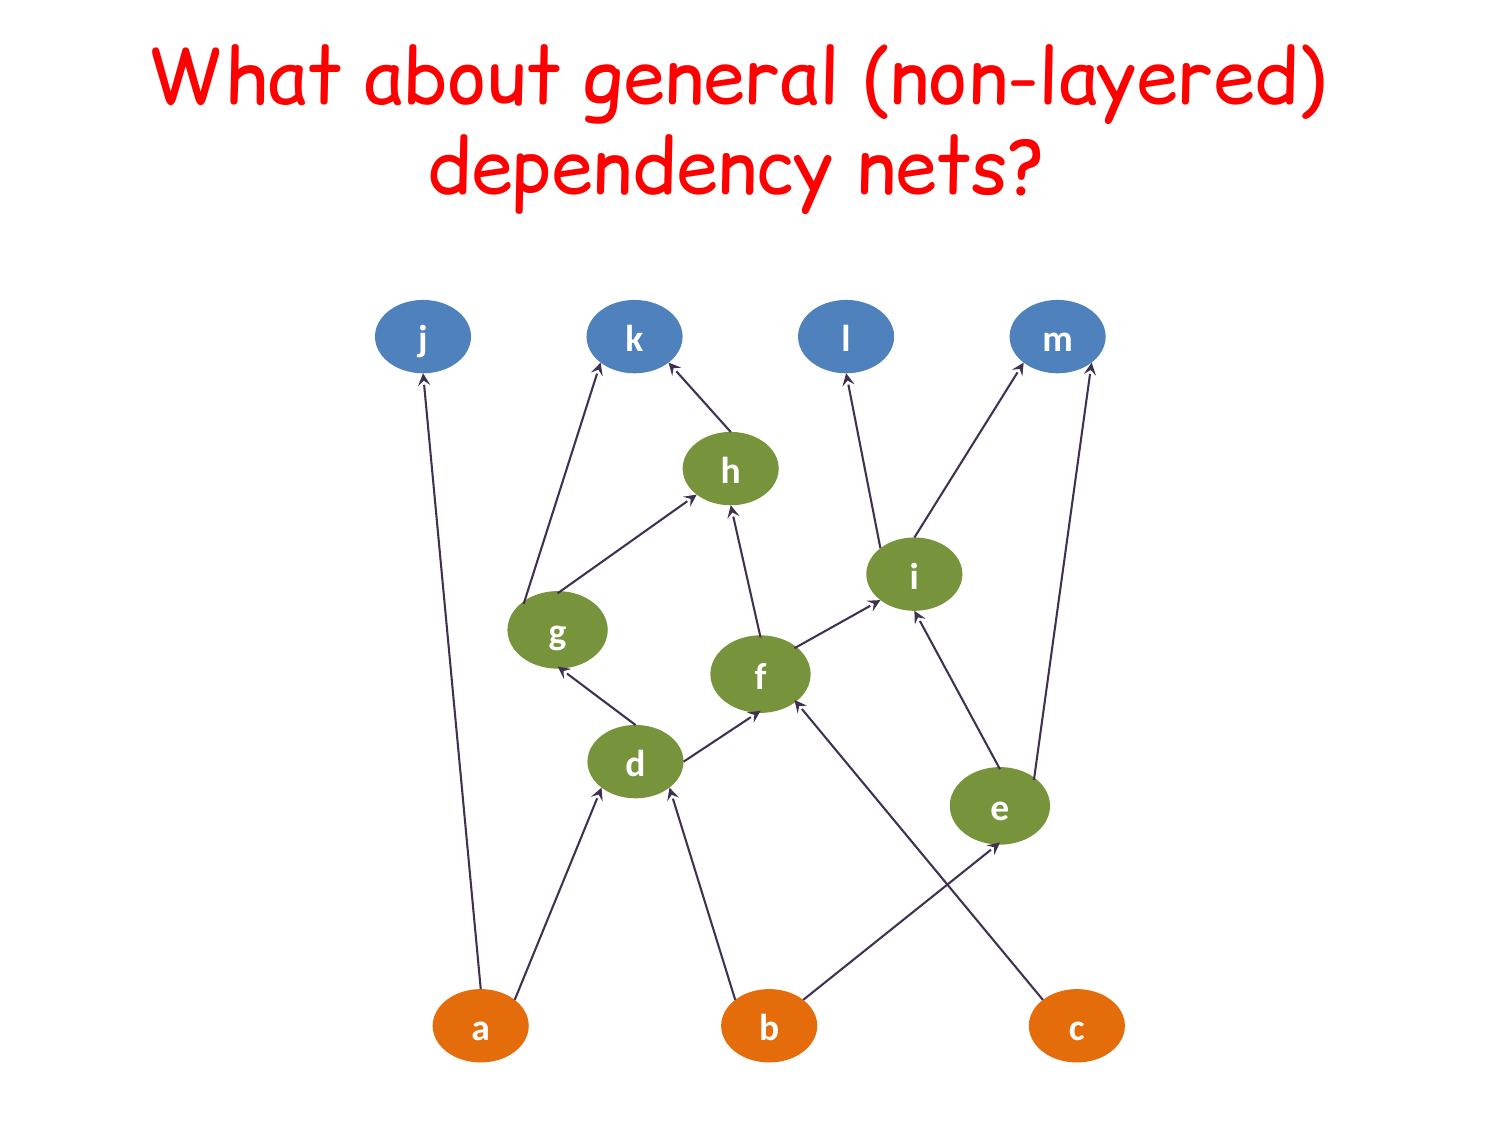

# What about general (non-layered) dependency nets?
j
k
l
m
h
i
g
f
d
e
a
b
c